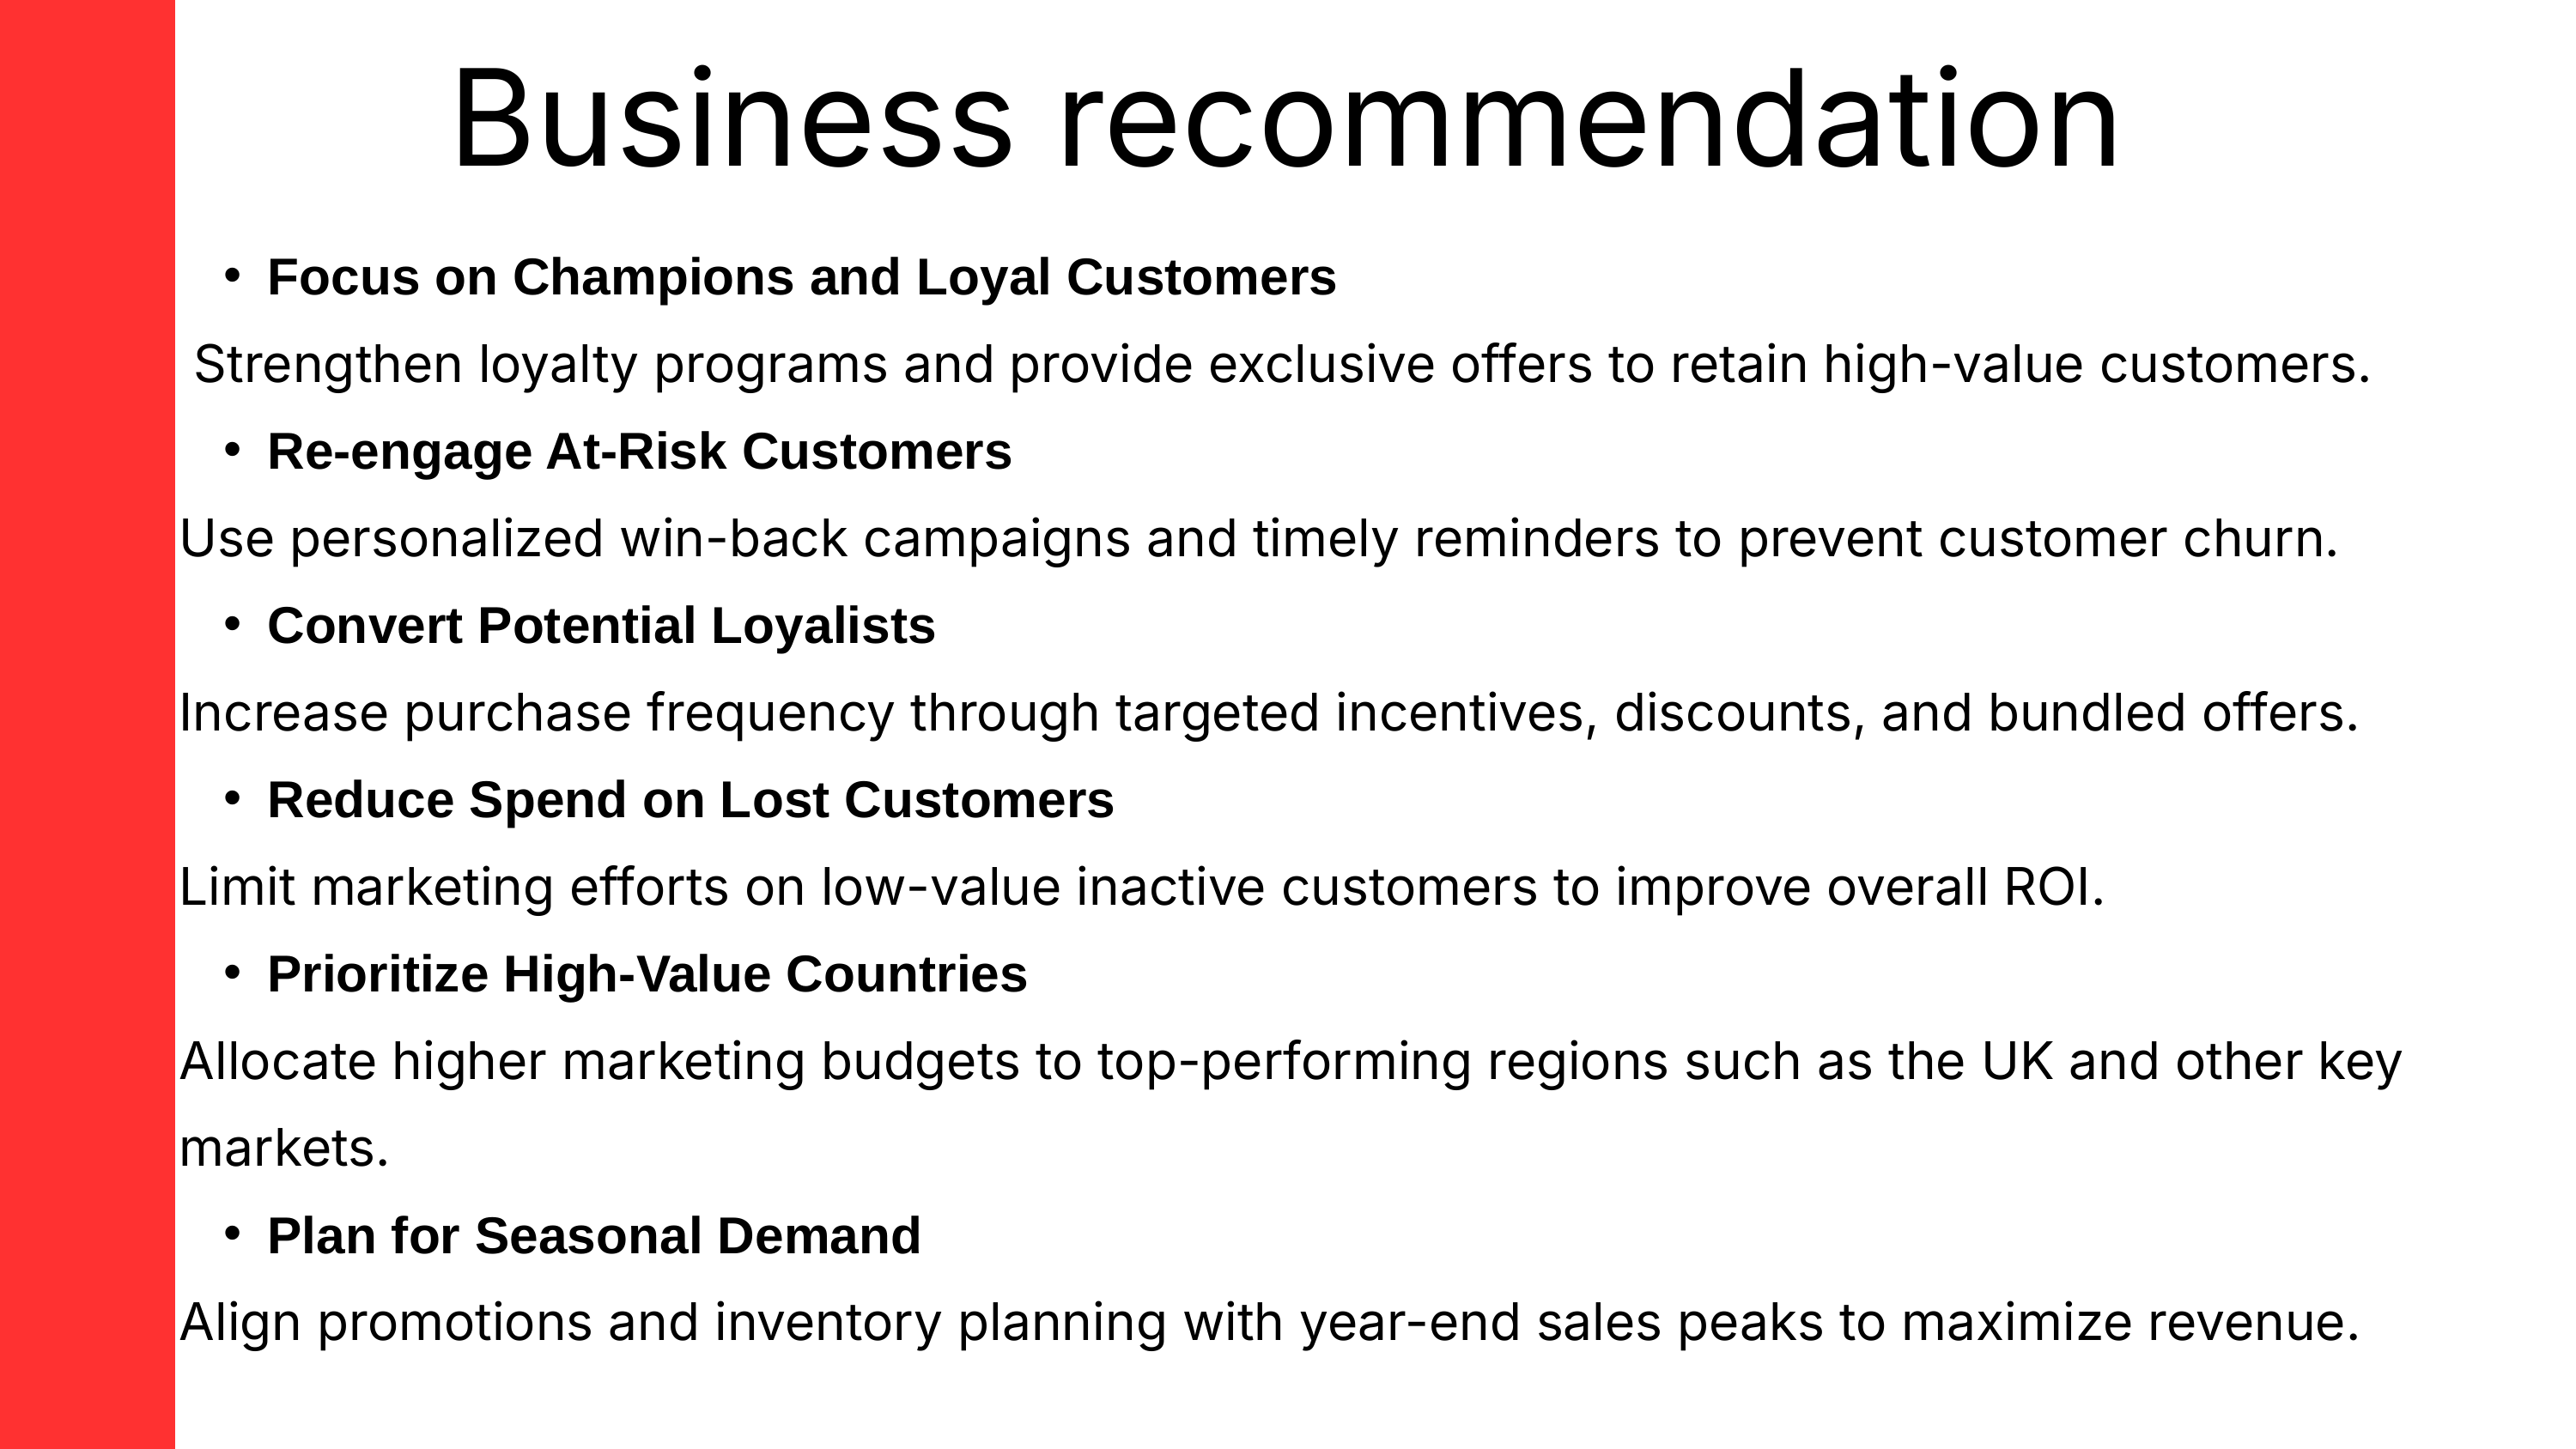

Business recommendation
Focus on Champions and Loyal Customers
 Strengthen loyalty programs and provide exclusive offers to retain high-value customers.
Re-engage At-Risk Customers
Use personalized win-back campaigns and timely reminders to prevent customer churn.
Convert Potential Loyalists
Increase purchase frequency through targeted incentives, discounts, and bundled offers.
Reduce Spend on Lost Customers
Limit marketing efforts on low-value inactive customers to improve overall ROI.
Prioritize High-Value Countries
Allocate higher marketing budgets to top-performing regions such as the UK and other key markets.
Plan for Seasonal Demand
Align promotions and inventory planning with year-end sales peaks to maximize revenue.